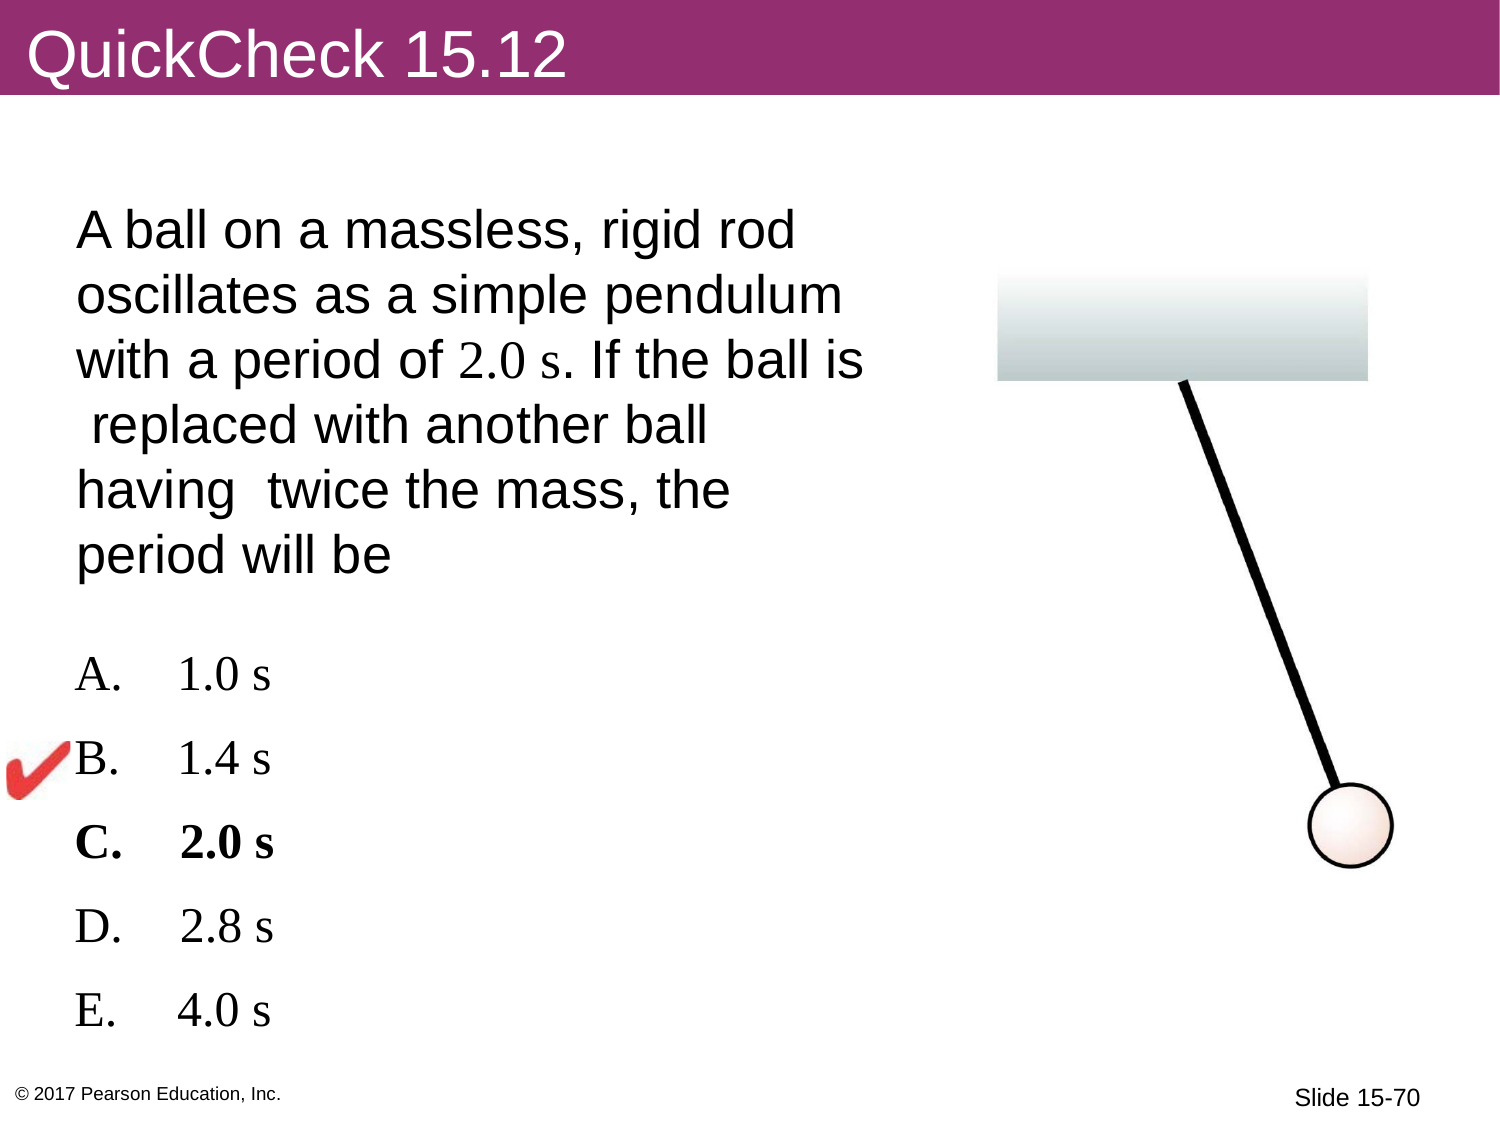

# QuickCheck 15.12
A ball on a massless, rigid rod  oscillates as a simple pendulum  with a period of 2.0 s. If the ball is  replaced with another ball having  twice the mass, the period will be

1.0 s
1.4 s
2.0 s
2.8 s
4.0 s

© 2017 Pearson Education, Inc.
Slide 15-70